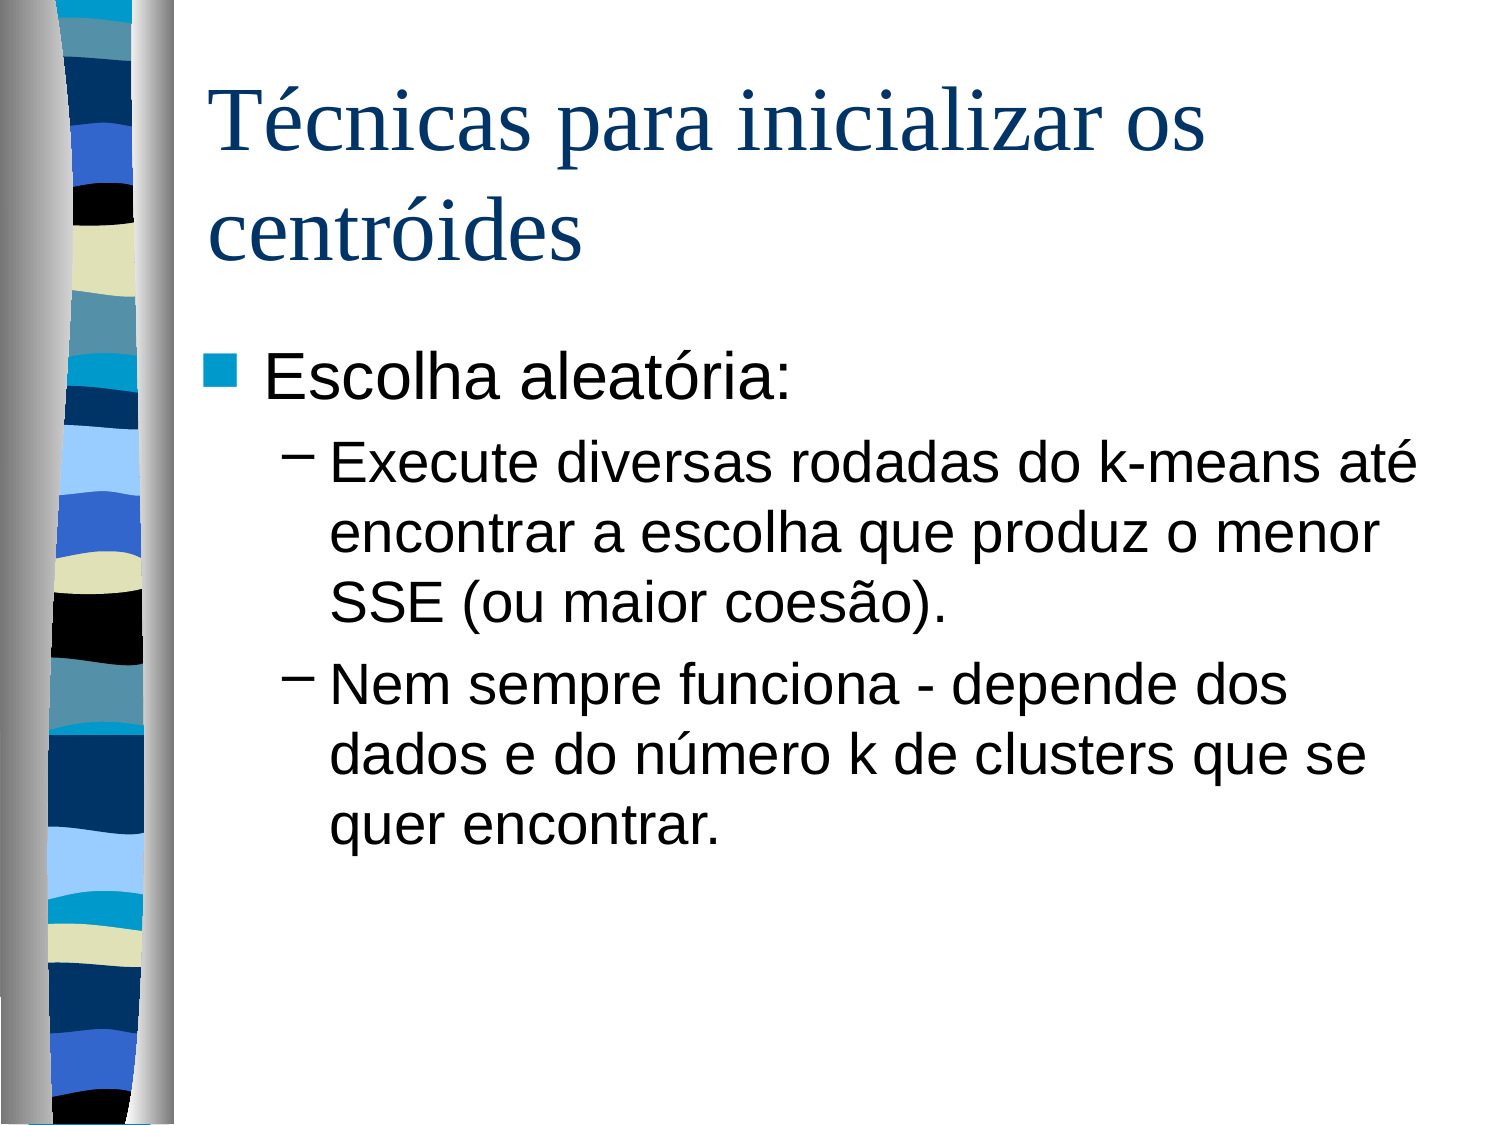

# Técnicas para inicializar os centróides
Escolha aleatória:
Execute diversas rodadas do k-means até encontrar a escolha que produz o menor SSE (ou maior coesão).
Nem sempre funciona - depende dos dados e do número k de clusters que se quer encontrar.